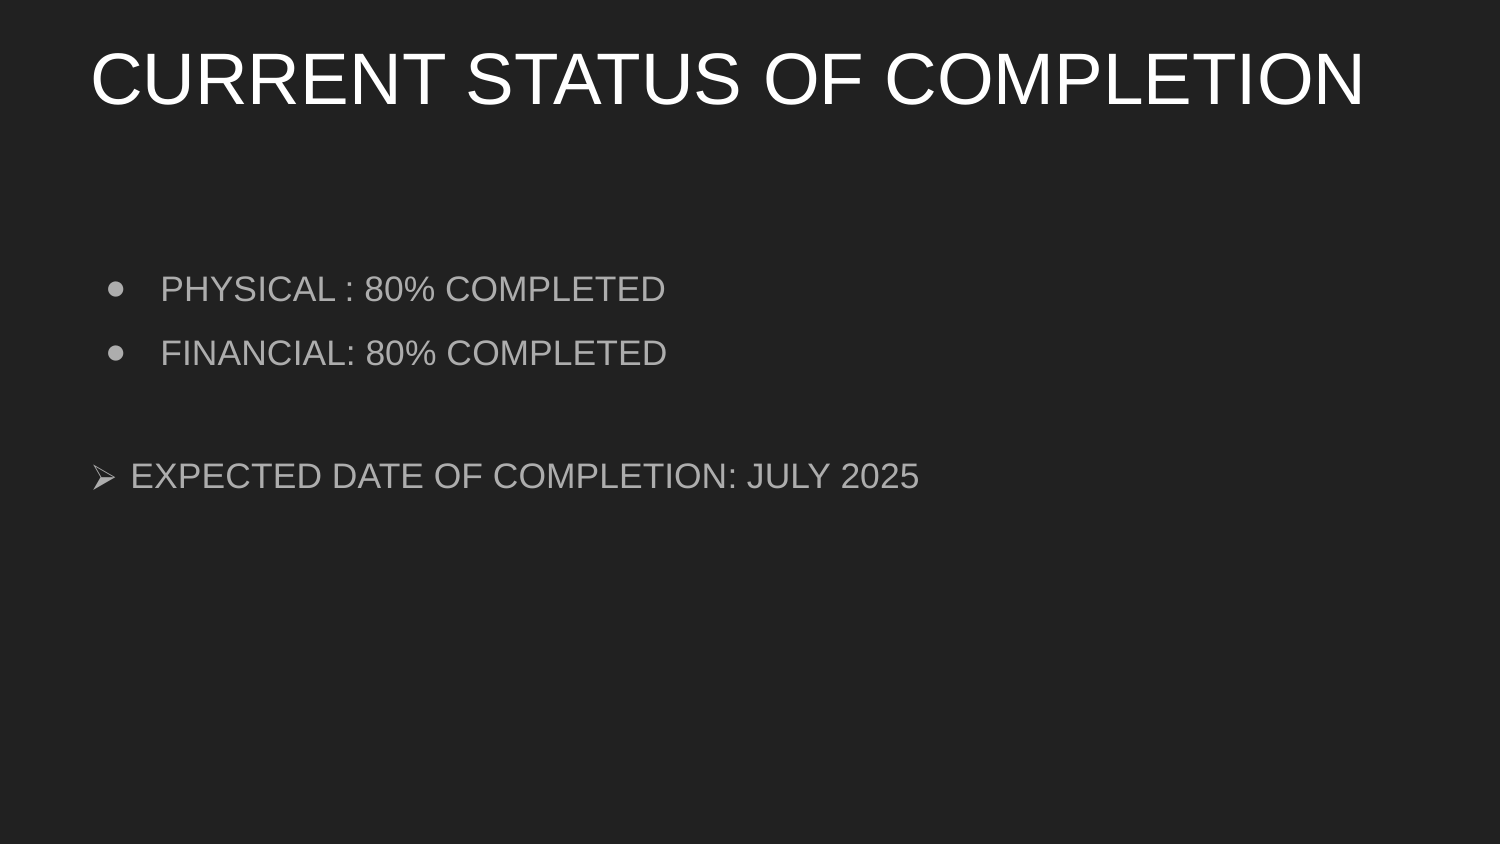

# CURRENT STATUS OF COMPLETION
PHYSICAL : 80% COMPLETED
FINANCIAL: 80% COMPLETED

EXPECTED DATE OF COMPLETION: JULY 2025